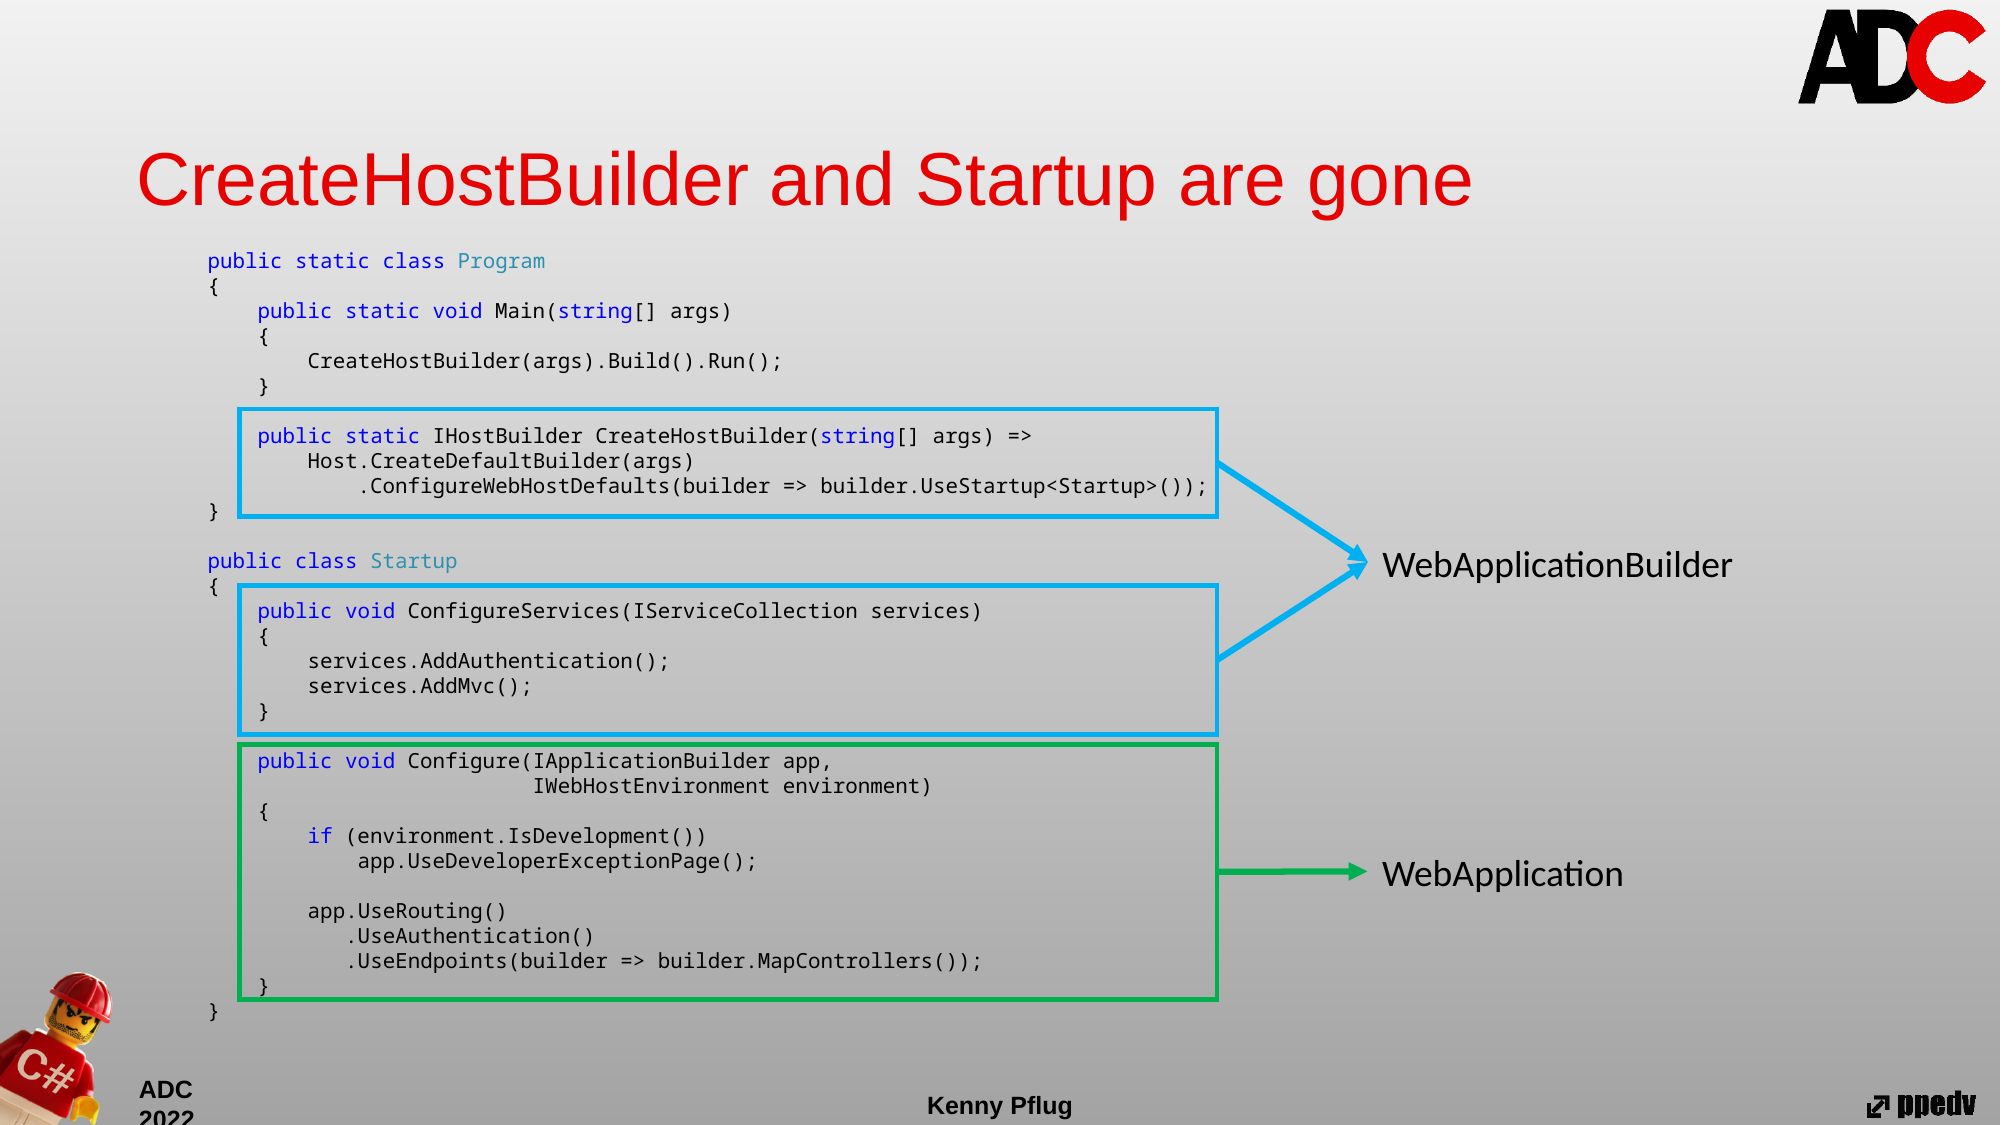

CreateHostBuilder and Startup are gone
public static class Program
{
    public static void Main(string[] args)
    {
        CreateHostBuilder(args).Build().Run();
    }

    public static IHostBuilder CreateHostBuilder(string[] args) =>
        Host.CreateDefaultBuilder(args)
            .ConfigureWebHostDefaults(builder => builder.UseStartup<Startup>());
}

public class Startup
{
    public void ConfigureServices(IServiceCollection services)
    {
        services.AddAuthentication();
        services.AddMvc();
    }

    public void Configure(IApplicationBuilder app,
                          IWebHostEnvironment environment)
    {
        if (environment.IsDevelopment())
            app.UseDeveloperExceptionPage();

        app.UseRouting()
           .UseAuthentication()
           .UseEndpoints(builder => builder.MapControllers());
    }
}

WebApplicationBuilder

WebApplication